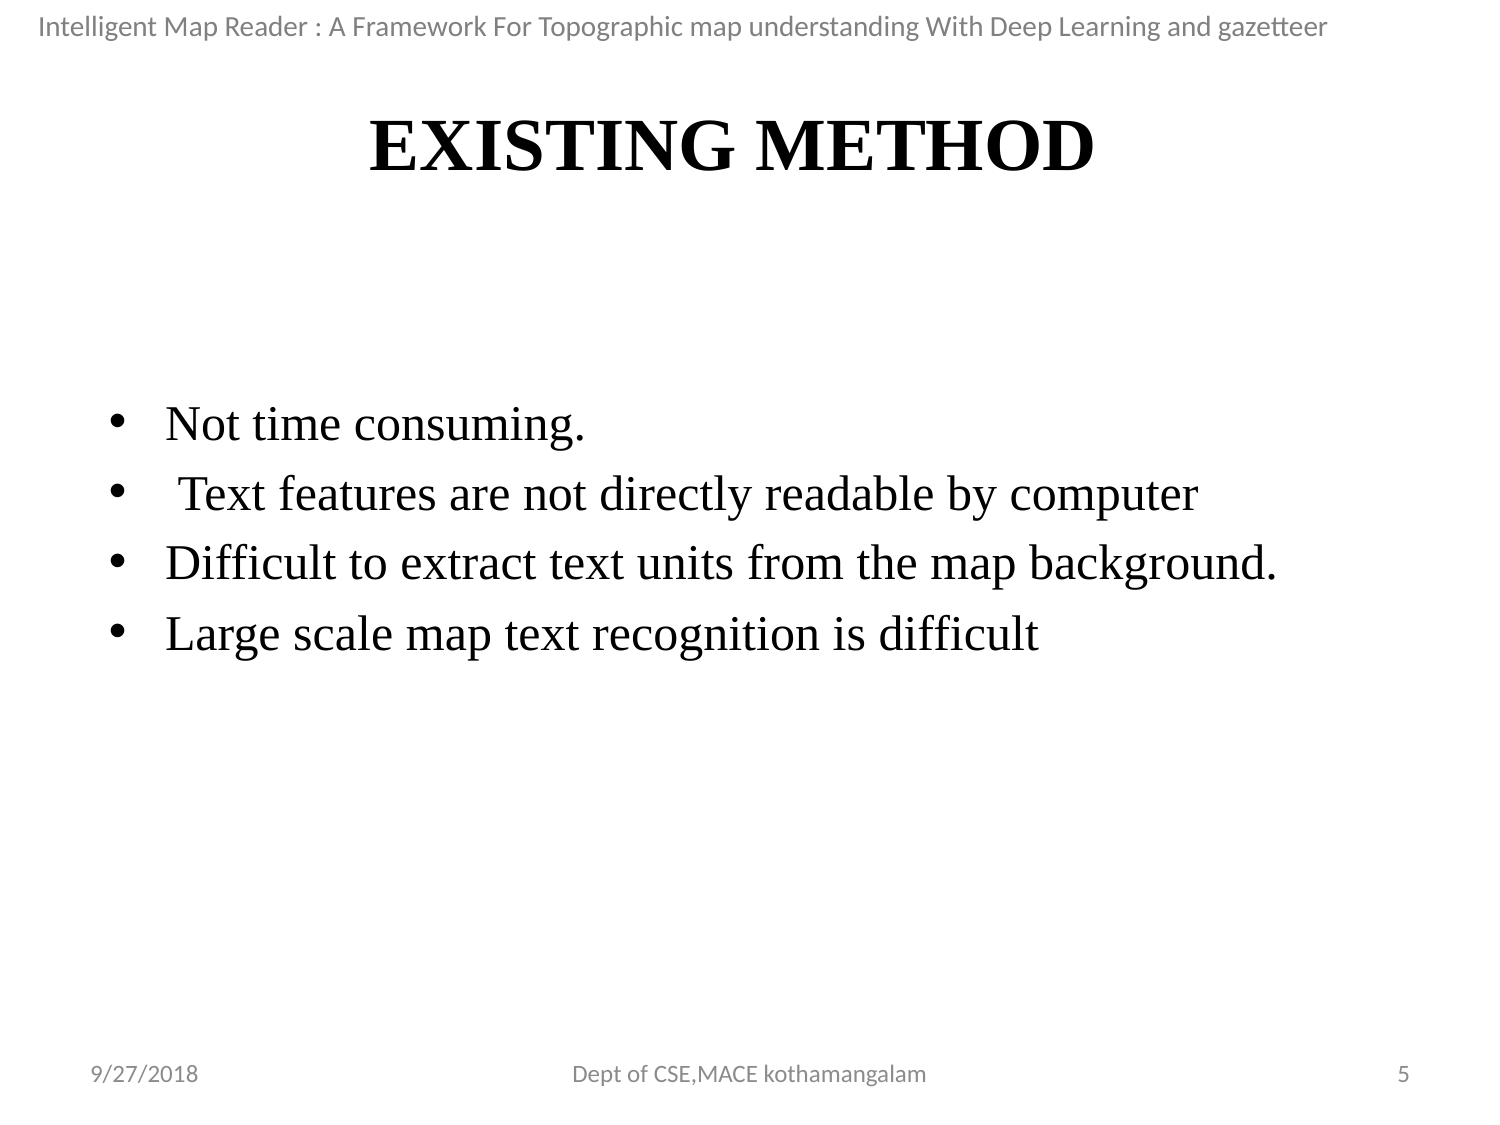

Intelligent Map Reader : A Framework For Topographic map understanding With Deep Learning and gazetteer

# EXISTING METHOD
Not time consuming.
 Text features are not directly readable by computer
Difficult to extract text units from the map background.
Large scale map text recognition is difficult

9/27/2018
Dept of CSE,MACE kothamangalam
5